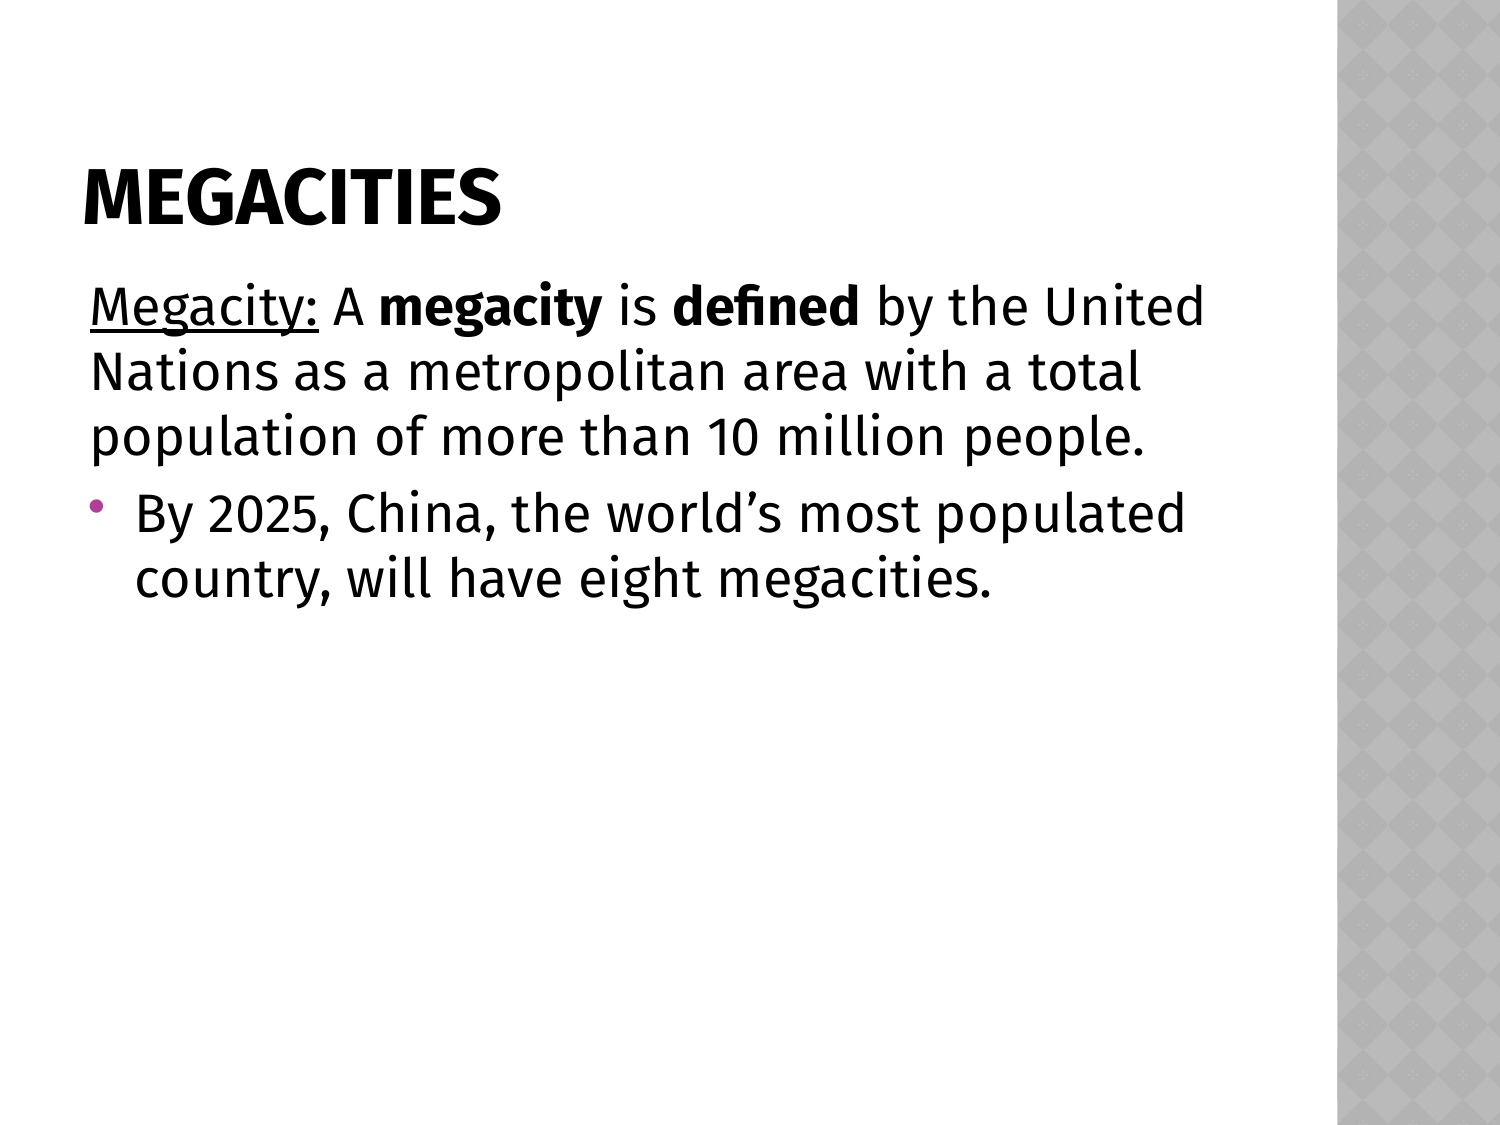

# Megacities
Megacity: A megacity is defined by the United Nations as a metropolitan area with a total population of more than 10 million people.
By 2025, China, the world’s most populated country, will have eight megacities.